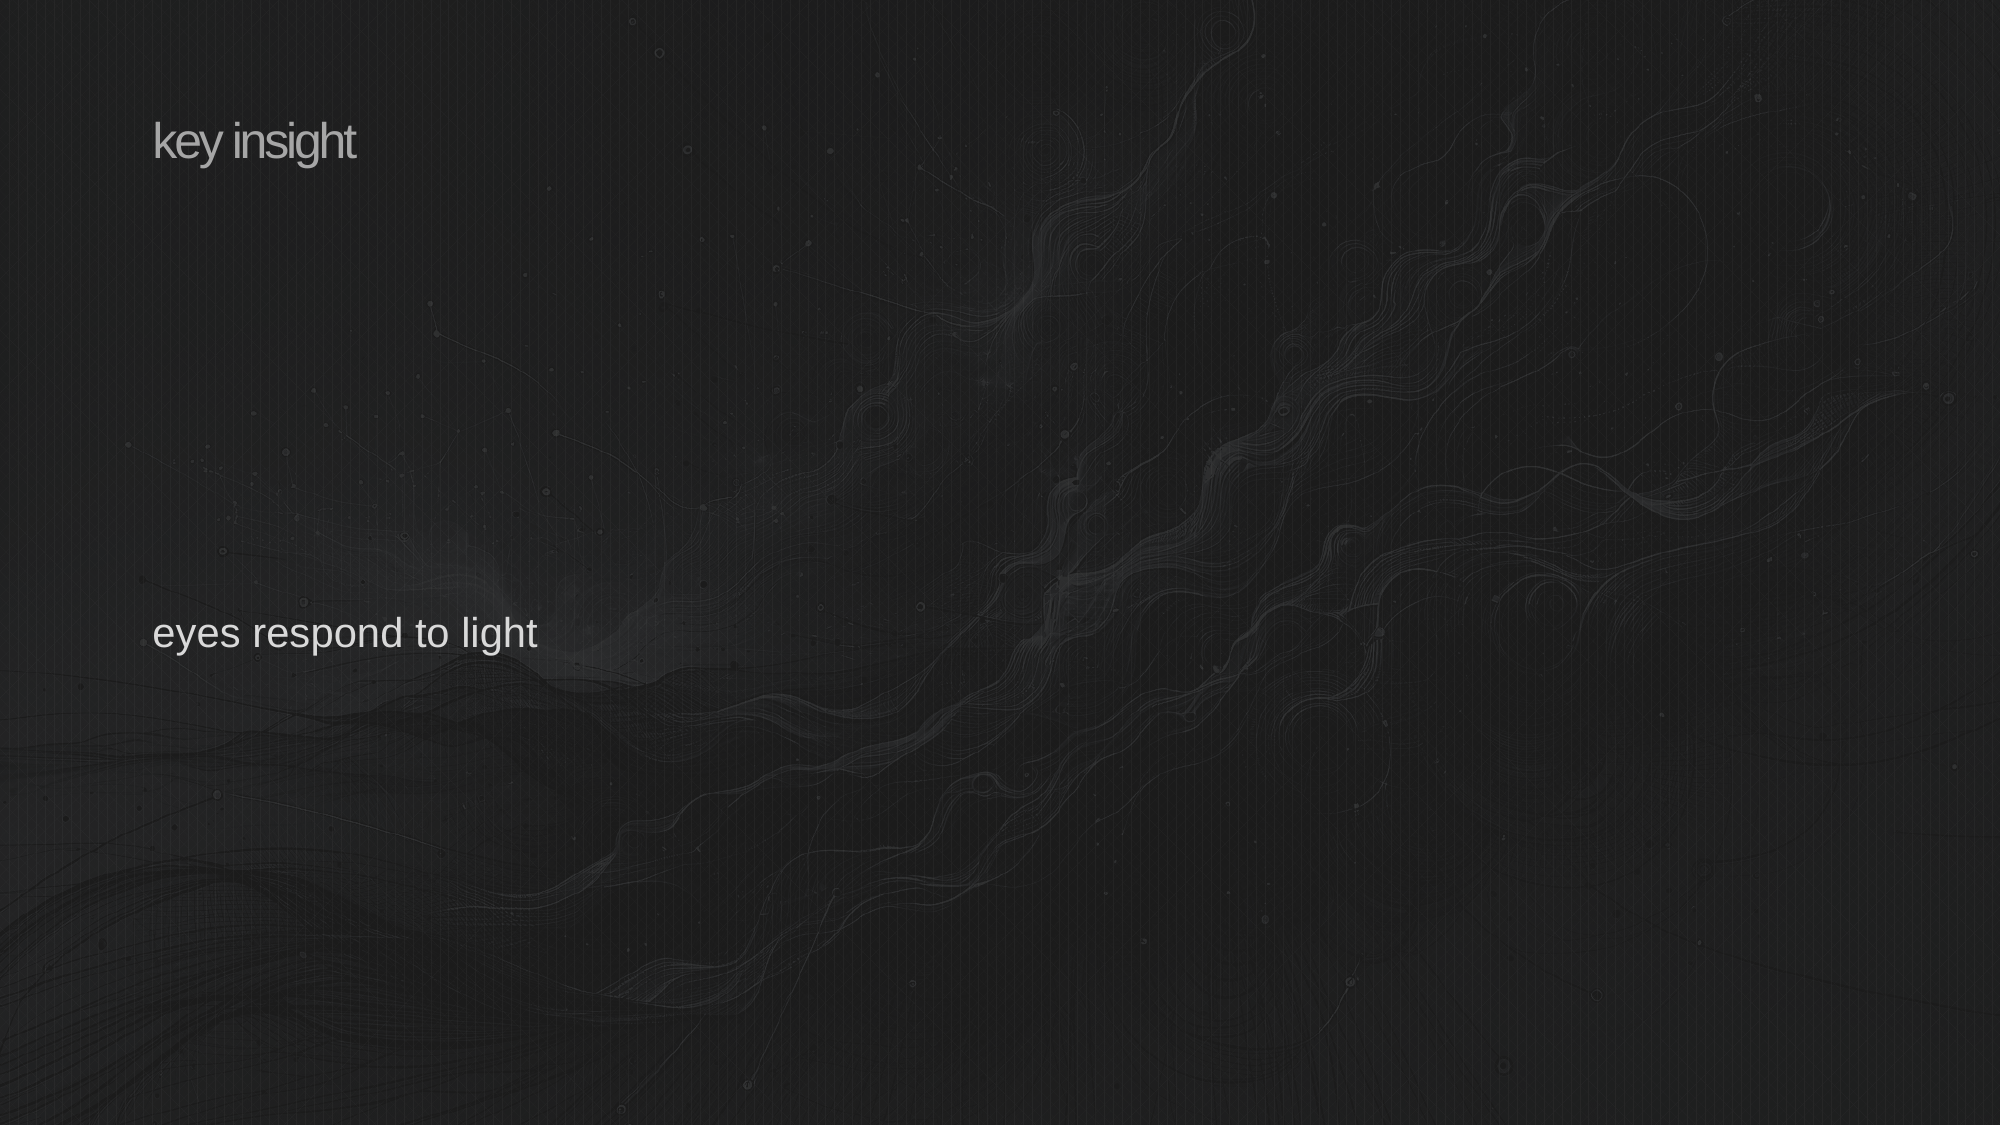

# key insight
eyes respond to light